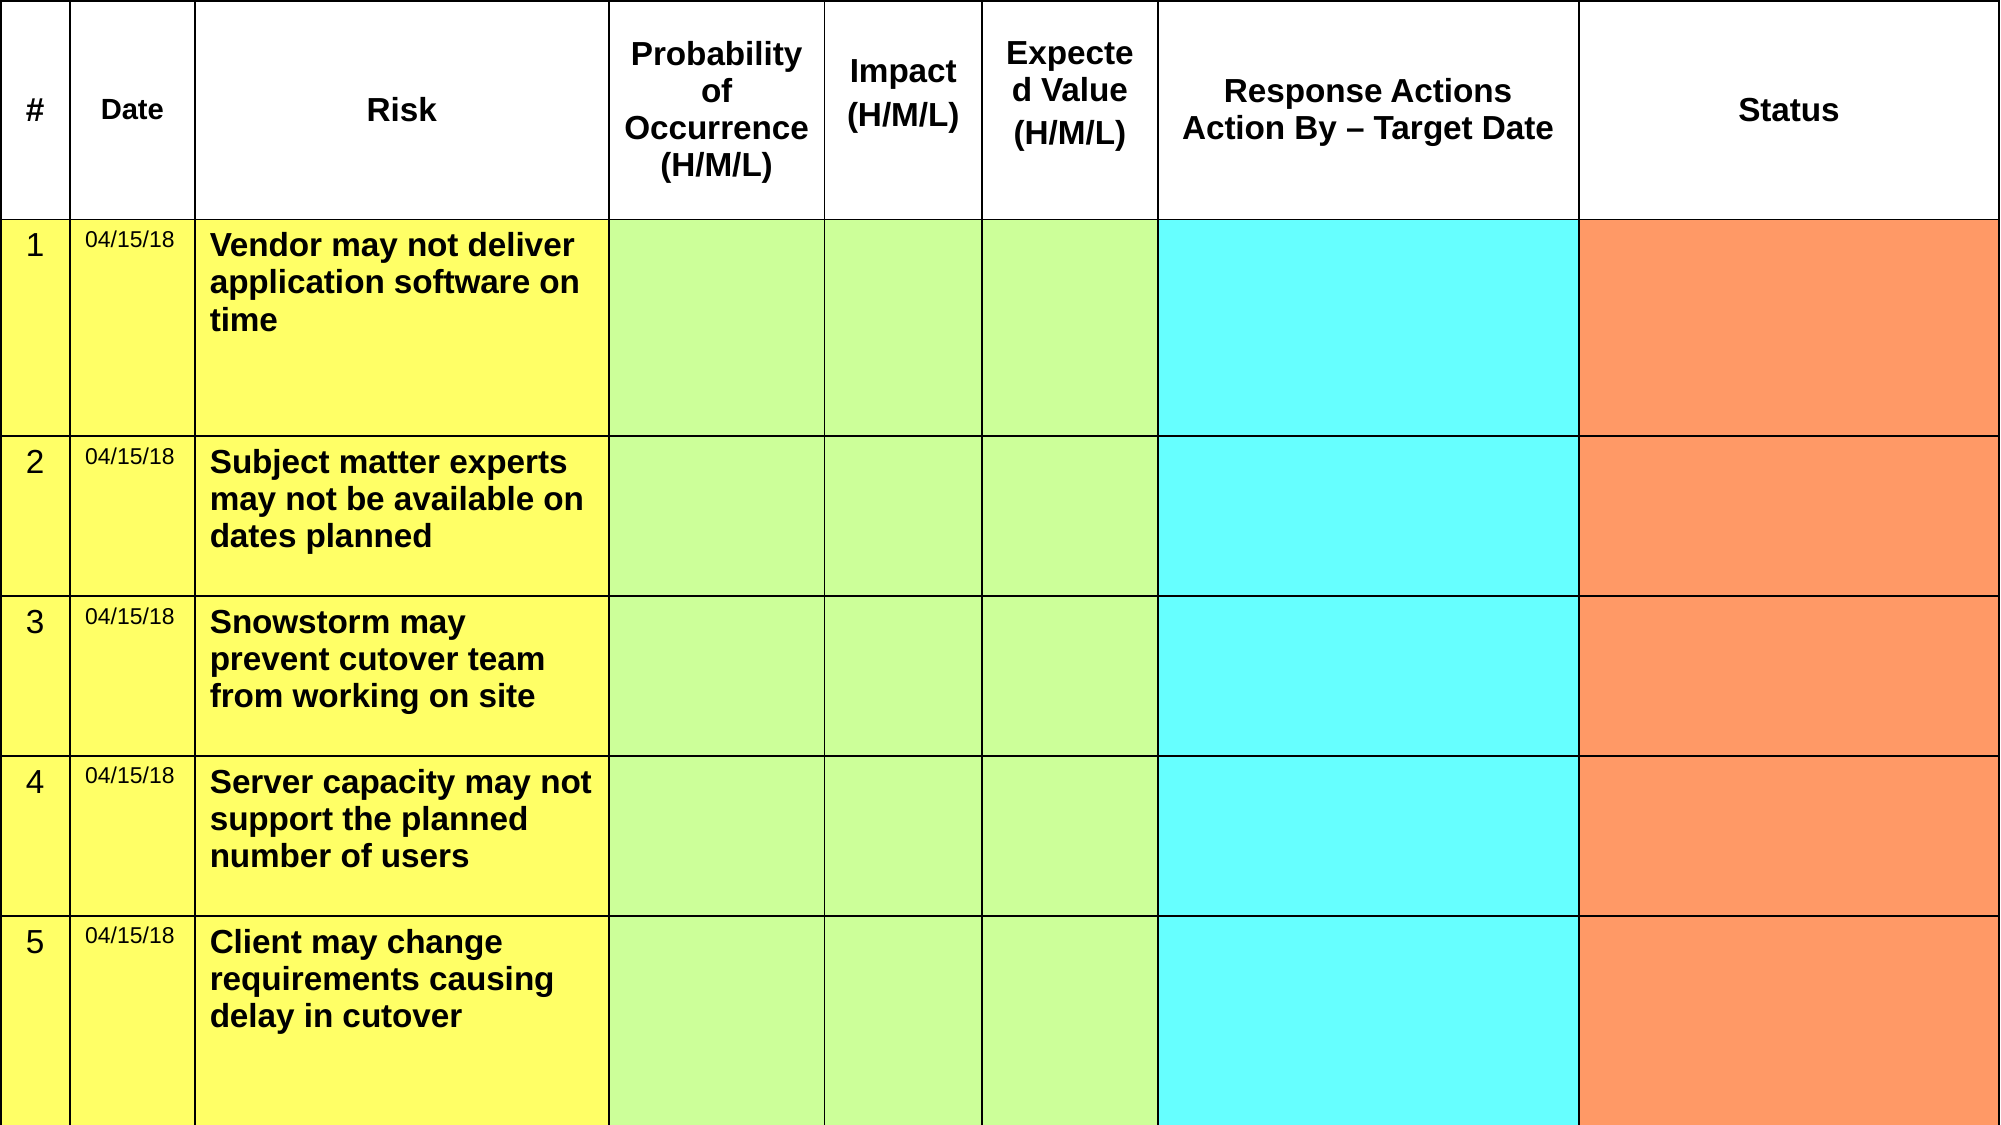

| # | Date | Risk | Probability of Occurrence (H/M/L) | Impact (H/M/L) | Expected Value (H/M/L) | Response Actions Action By – Target Date | Status |
| --- | --- | --- | --- | --- | --- | --- | --- |
| 1 | 04/15/18 | Vendor may not deliver application software on time |  |  |  |  |  |
| 2 | 04/15/18 | Subject matter experts may not be available on dates planned |  |  |  |  |  |
| 3 | 04/15/18 | Snowstorm may prevent cutover team from working on site |  |  |  |  |  |
| 4 | 04/15/18 | Server capacity may not support the planned number of users |  |  |  |  |  |
| 5 | 04/15/18 | Client may change requirements causing delay in cutover |  |  |  |  |  |